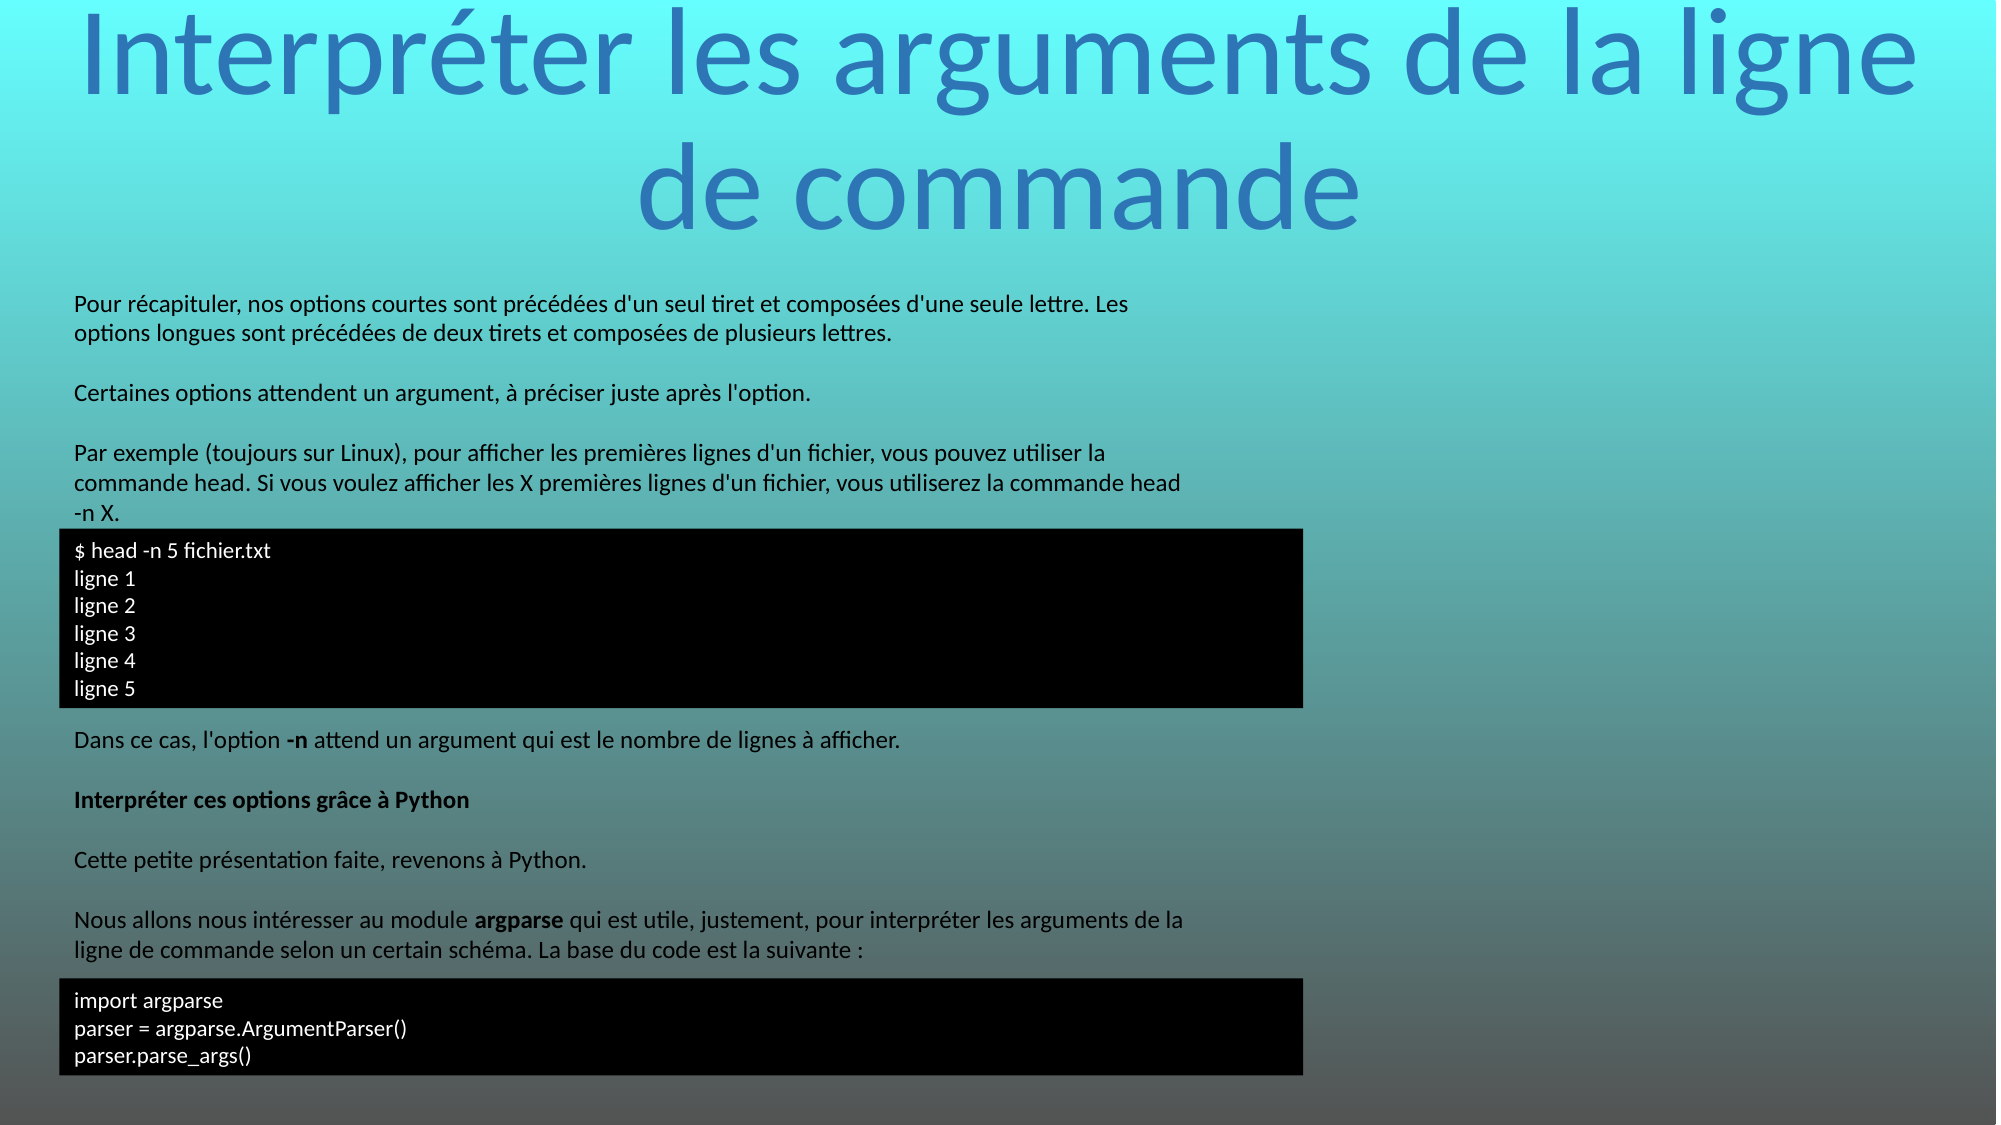

# Interpréter les arguments de la ligne de commande
Pour récapituler, nos options courtes sont précédées d'un seul tiret et composées d'une seule lettre. Les options longues sont précédées de deux tirets et composées de plusieurs lettres.

Certaines options attendent un argument, à préciser juste après l'option.

Par exemple (toujours sur Linux), pour afficher les premières lignes d'un fichier, vous pouvez utiliser la commande head. Si vous voulez afficher les X premières lignes d'un fichier, vous utiliserez la commande head -n X.
$ head -n 5 fichier.txt
ligne 1
ligne 2
ligne 3
ligne 4
ligne 5
Dans ce cas, l'option -n attend un argument qui est le nombre de lignes à afficher.

Interpréter ces options grâce à Python

Cette petite présentation faite, revenons à Python.

Nous allons nous intéresser au module argparse qui est utile, justement, pour interpréter les arguments de la ligne de commande selon un certain schéma. La base du code est la suivante :
import argparse
parser = argparse.ArgumentParser()
parser.parse_args()

563